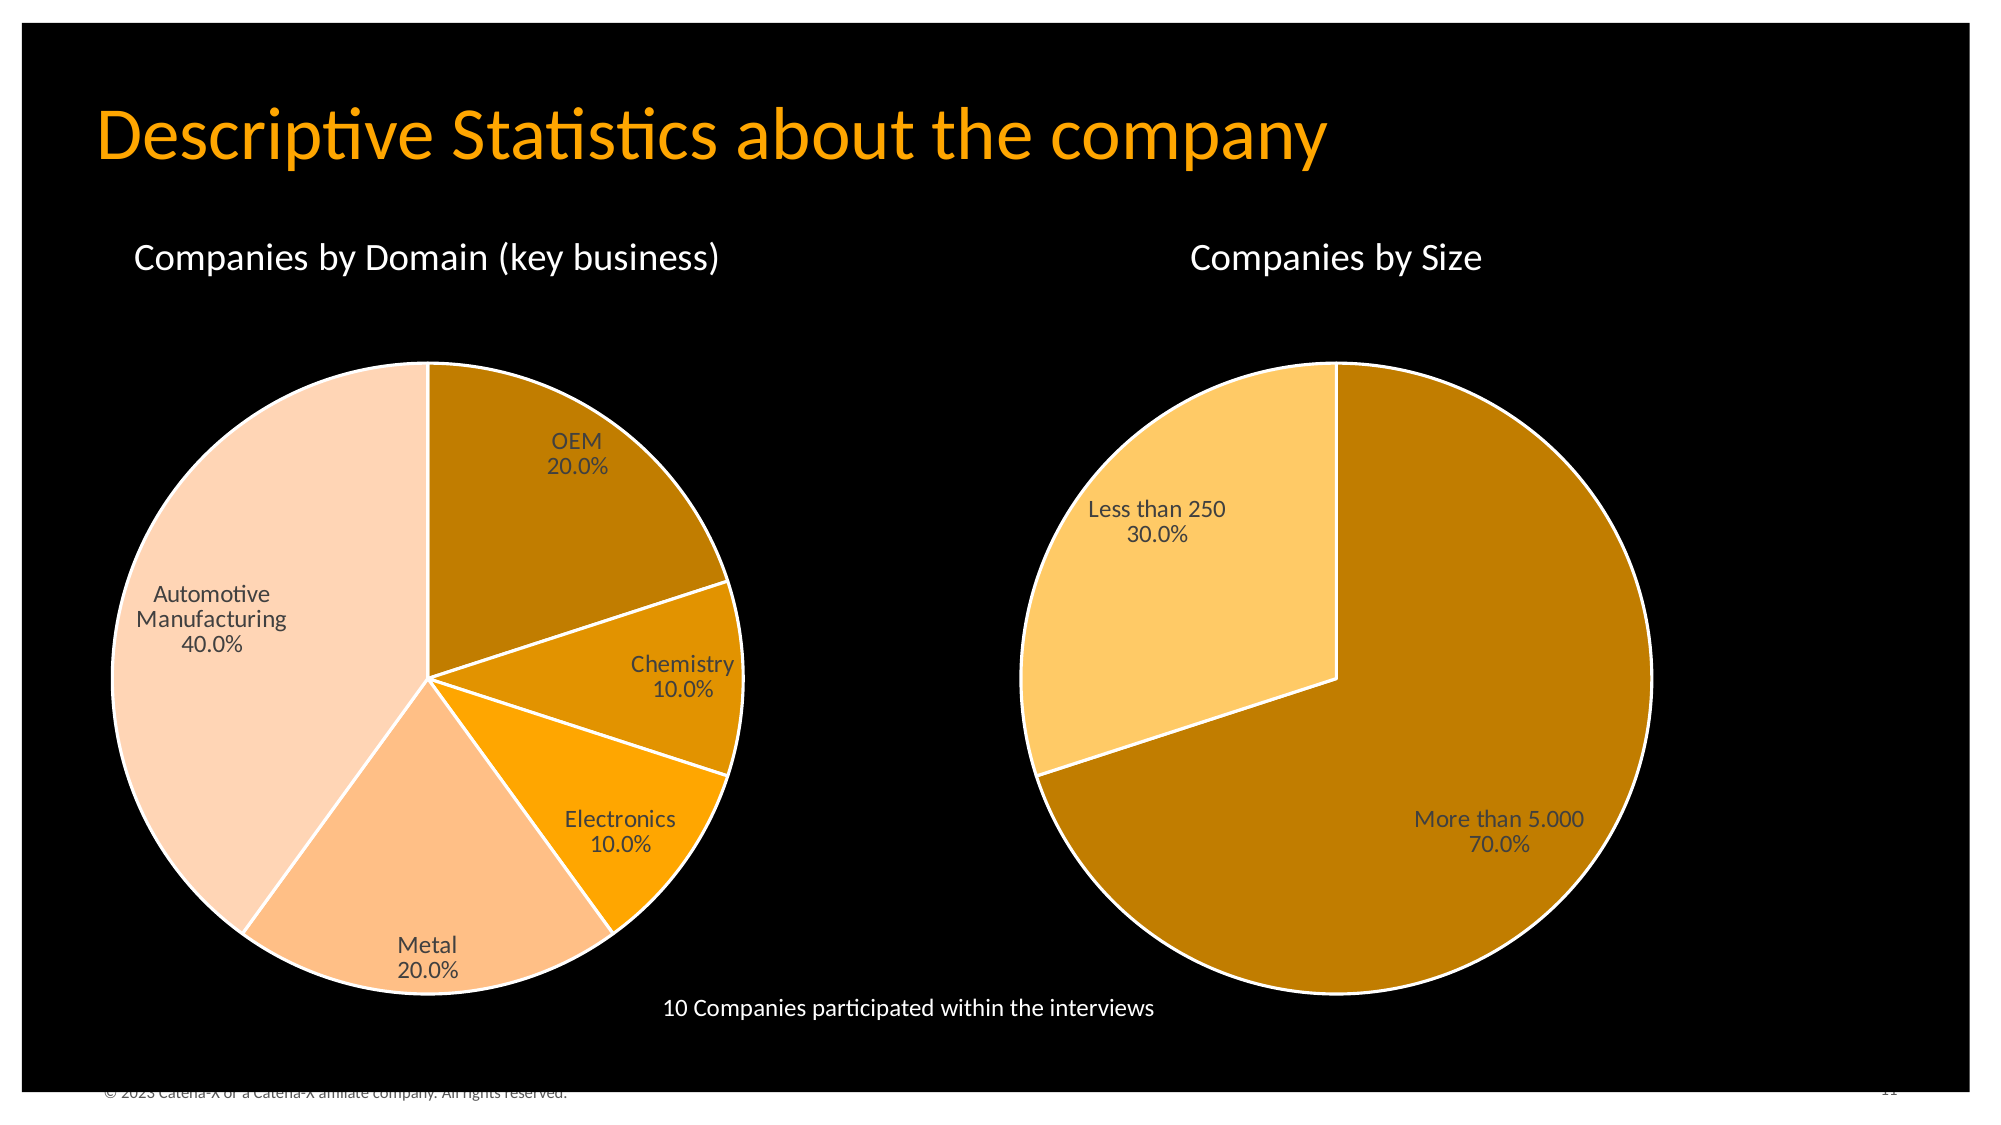

Descriptive Statistics about the company

### Chart: Companies by Domain (key business)

| Category | Companies by Domain (key business) |
|---|---|
| OEM | 0.2 |
| Chemistry | 0.1 |
| Electronics | 0.1 |
| Metal | 0.2 |
| Automotive Manufacturing | 0.4 |

### Chart: Companies by Size

| Category | Companies by Size |
|---|---|
| More than 5.000 | 0.7 |
| Less than 250 | 0.3 |
10 Companies participated within the interviews
11
© 2023 Catena-X or a Catena-X affiliate company. All rights reserved.